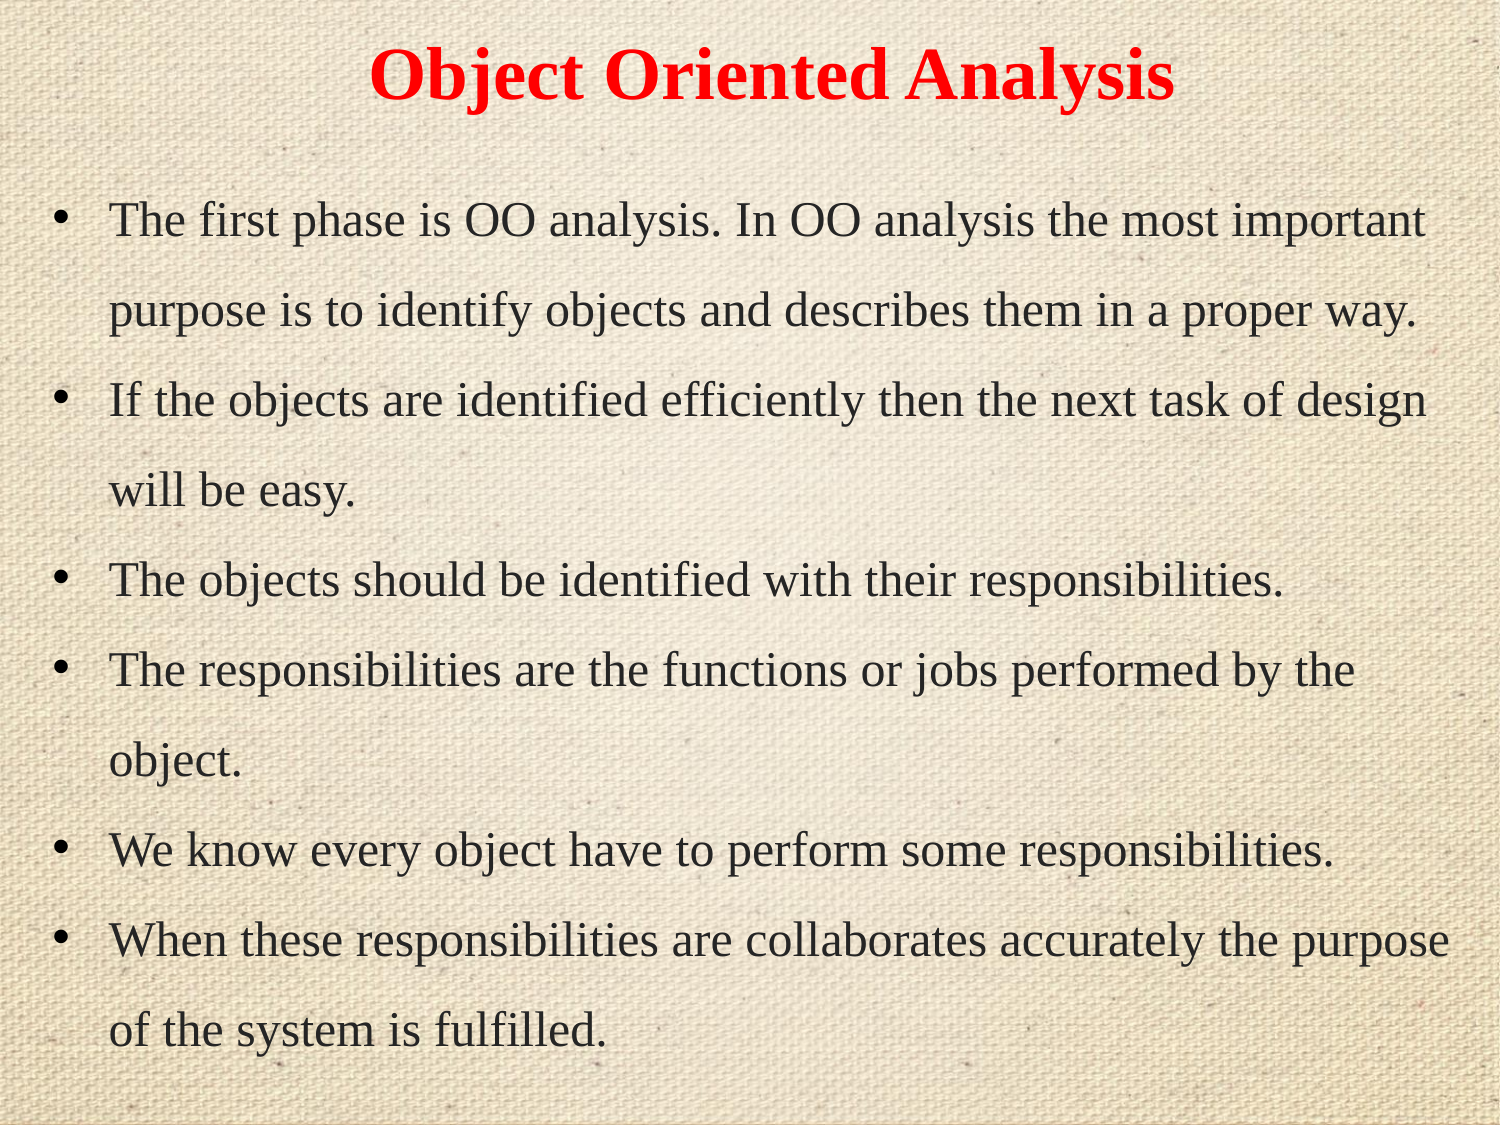

# Object Oriented Analysis
The first phase is OO analysis. In OO analysis the most important purpose is to identify objects and describes them in a proper way.
If the objects are identified efficiently then the next task of design will be easy.
The objects should be identified with their responsibilities.
The responsibilities are the functions or jobs performed by the object.
We know every object have to perform some responsibilities.
When these responsibilities are collaborates accurately the purpose of the system is fulfilled.